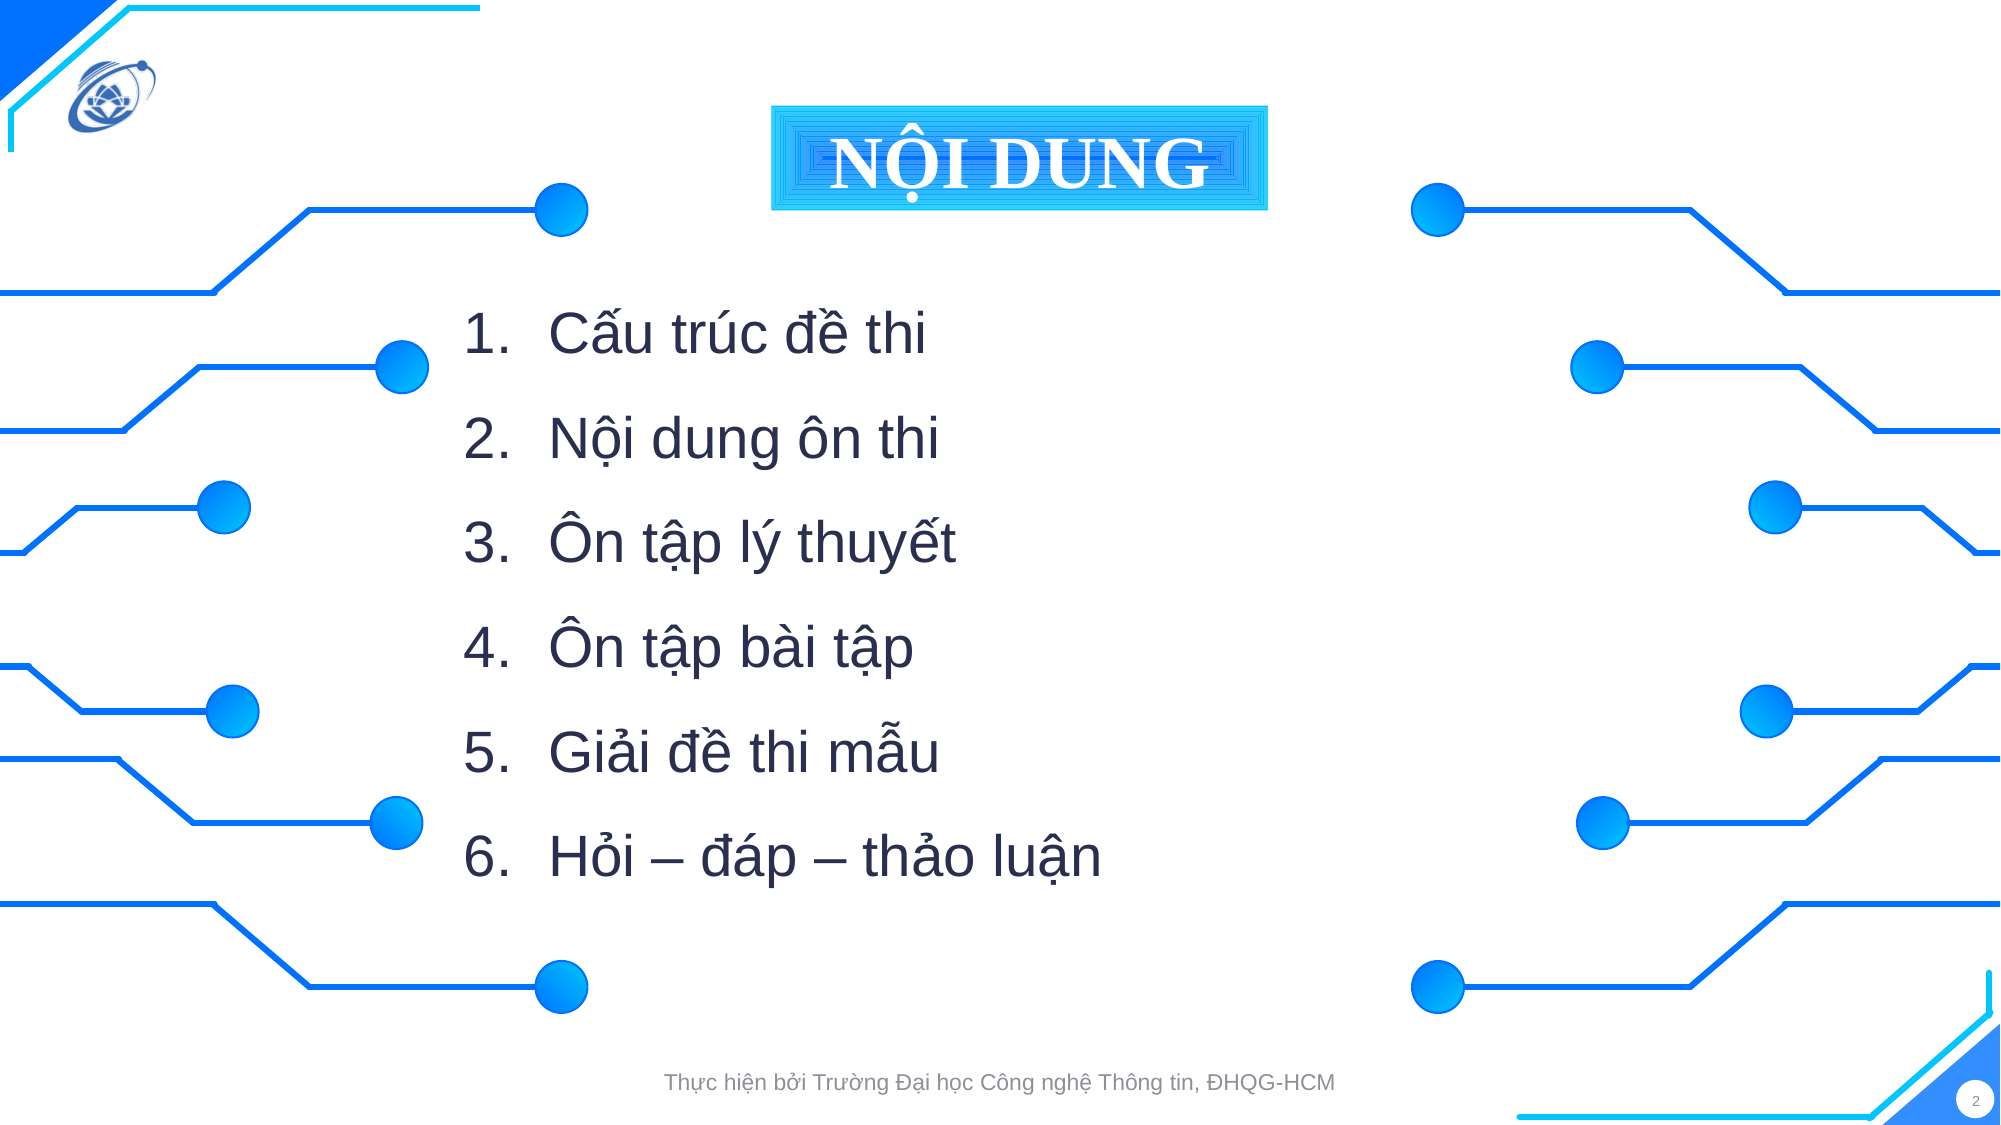

Cấu trúc đề thi
Nội dung ôn thi
Ôn tập lý thuyết
Ôn tập bài tập
Giải đề thi mẫu
Hỏi – đáp – thảo luận
Thực hiện bởi Trường Đại học Công nghệ Thông tin, ĐHQG-HCM
2